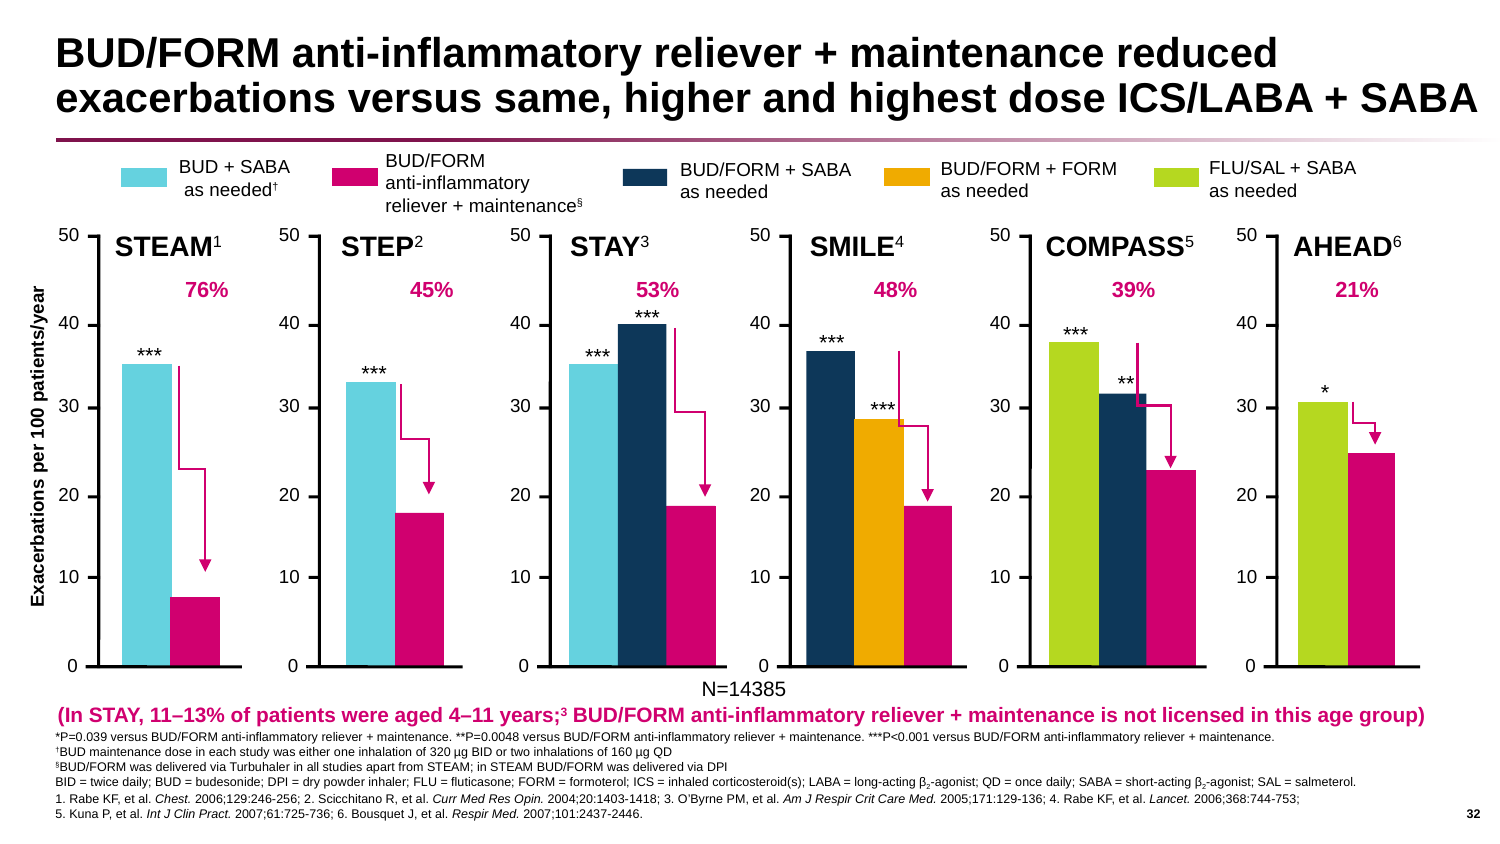

# BUD/FORM anti-inflammatory reliever + maintenance reduced exacerbations versus same, higher and highest dose ICS/LABA + SABA
BUD/FORM
anti-inflammatory
reliever + maintenance§

BUD + SABA
 as needed†

FLU/SAL + SABA
as needed

BUD/FORM + FORM as needed

BUD/FORM + SABA as needed

50

40

30

Exacerbations per 100 patients/year
20

10

0

50

40

30

20

10

0

50

40

30

20

10

0

50

40

30

20

10

0

50

40

30

20

10

0

50

40

30

20

10

0

STEAM1
STEP2
STAY3
SMILE4
COMPASS5
AHEAD6
53%
48%
39%
21%
76%
45%
***
***
***

***
***

***

**

*
***

N=14385
(In STAY, 11–13% of patients were aged 4–11 years;3 BUD/FORM anti-inflammatory reliever + maintenance is not licensed in this age group)

*P=0.039 versus BUD/FORM anti-inflammatory reliever + maintenance. **P=0.0048 versus BUD/FORM anti-inflammatory reliever + maintenance. ***P<0.001 versus BUD/FORM anti-inflammatory reliever + maintenance.
†BUD maintenance dose in each study was either one inhalation of 320 µg BID or two inhalations of 160 µg QD
§BUD/FORM was delivered via Turbuhaler in all studies apart from STEAM; in STEAM BUD/FORM was delivered via DPI
BID = twice daily; BUD = budesonide; DPI = dry powder inhaler; FLU = fluticasone; FORM = formoterol; ICS = inhaled corticosteroid(s); LABA = long-acting β2-agonist; QD = once daily; SABA = short-acting β2-agonist; SAL = salmeterol.
1. Rabe KF, et al. Chest. 2006;129:246-256; 2. Scicchitano R, et al. Curr Med Res Opin. 2004;20:1403-1418; 3. O’Byrne PM, et al. Am J Respir Crit Care Med. 2005;171:129-136; 4. Rabe KF, et al. Lancet. 2006;368:744-753;
5. Kuna P, et al. Int J Clin Pract. 2007;61:725-736; 6. Bousquet J, et al. Respir Med. 2007;101:2437-2446.
32